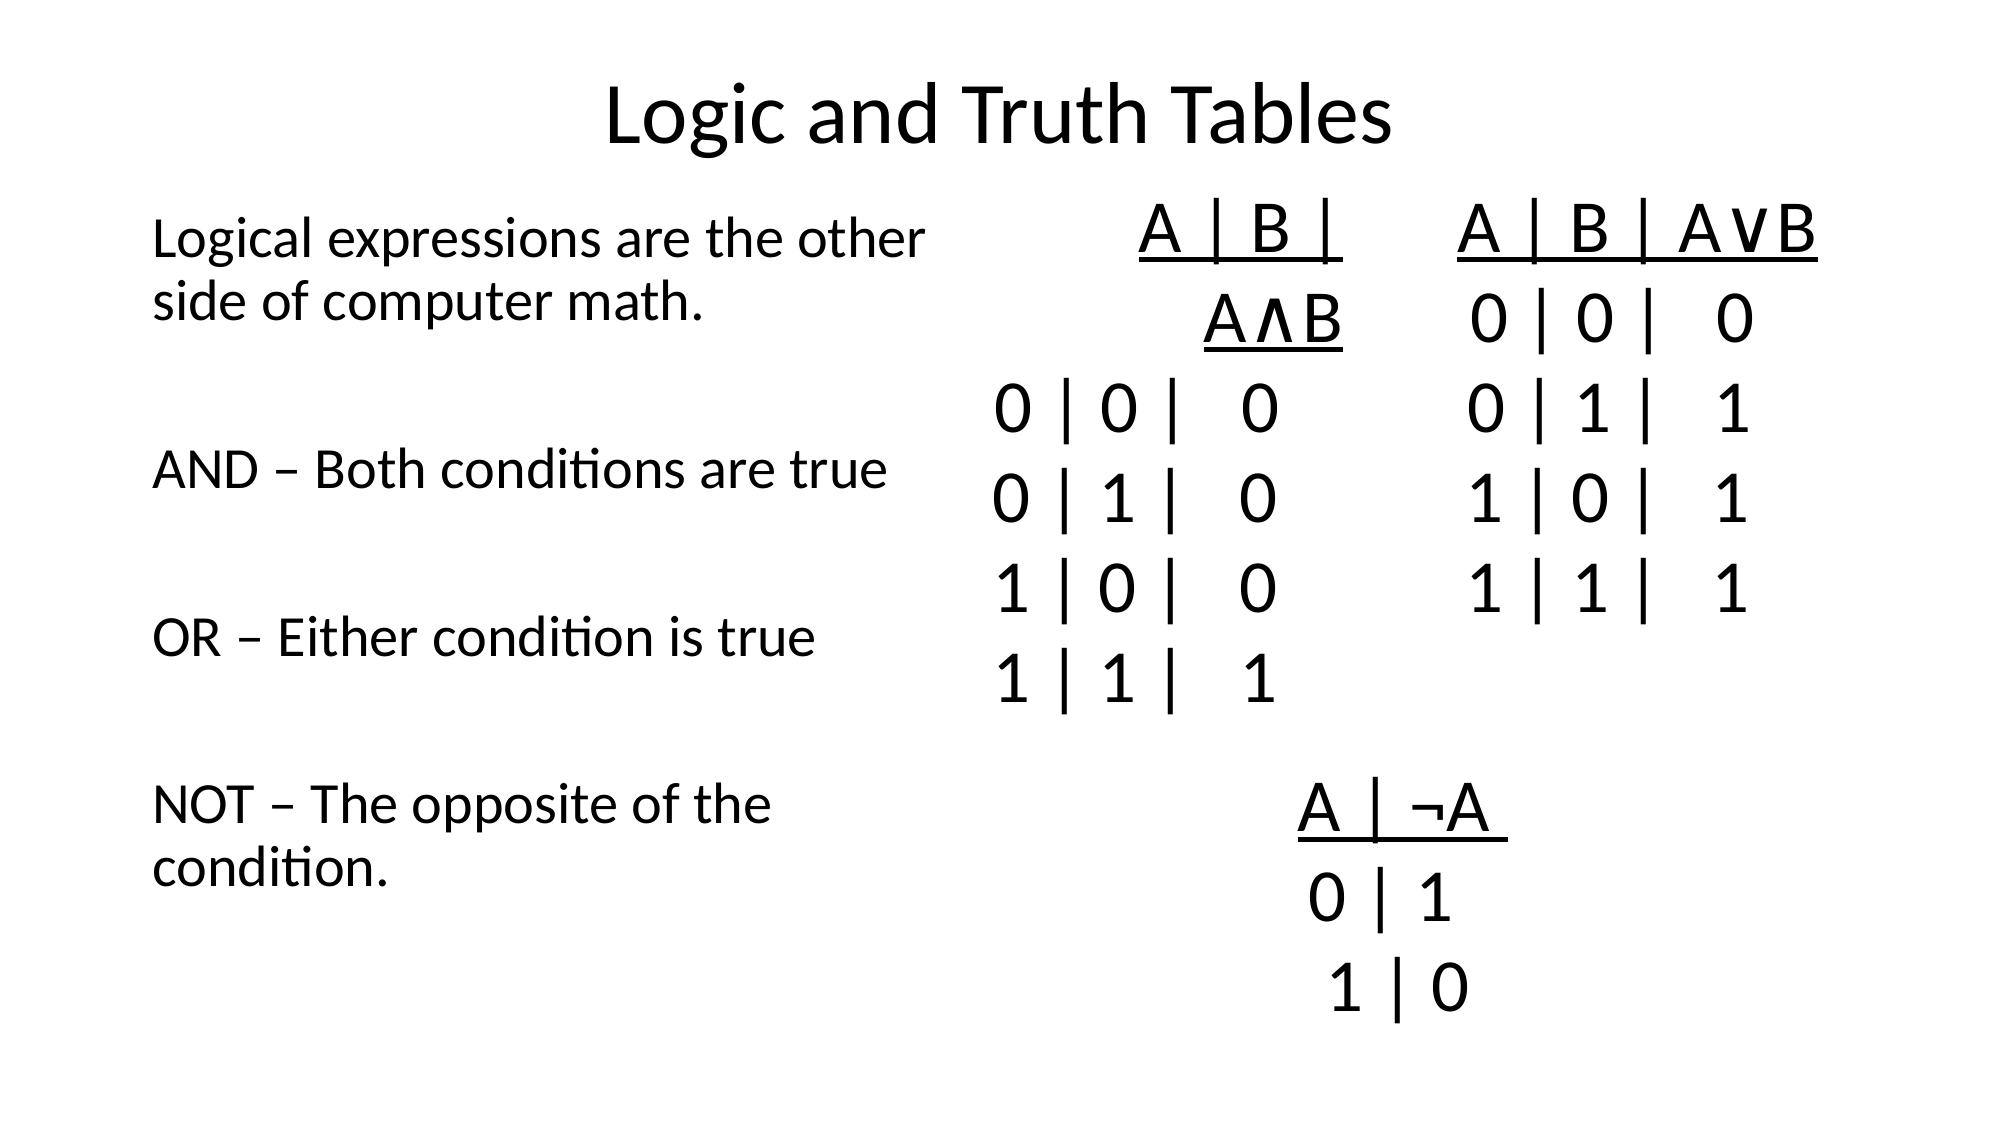

# Logic and Truth Tables
A | B | A∧B
0 | 0 |   0  _
0 | 1 |   0  _
1 | 0 |   0  _
1 | 1 |   1  _
A | B | A∨B
0 | 0 |   0  _
0 | 1 |   1  _
1 | 0 |   1  _
1 | 1 |   1  _
Logical expressions are the other side of computer math.

AND – Both conditions are true

OR – Either condition is true

NOT – The opposite of the condition.
A | ¬A
0 | 1_
1 | 0_